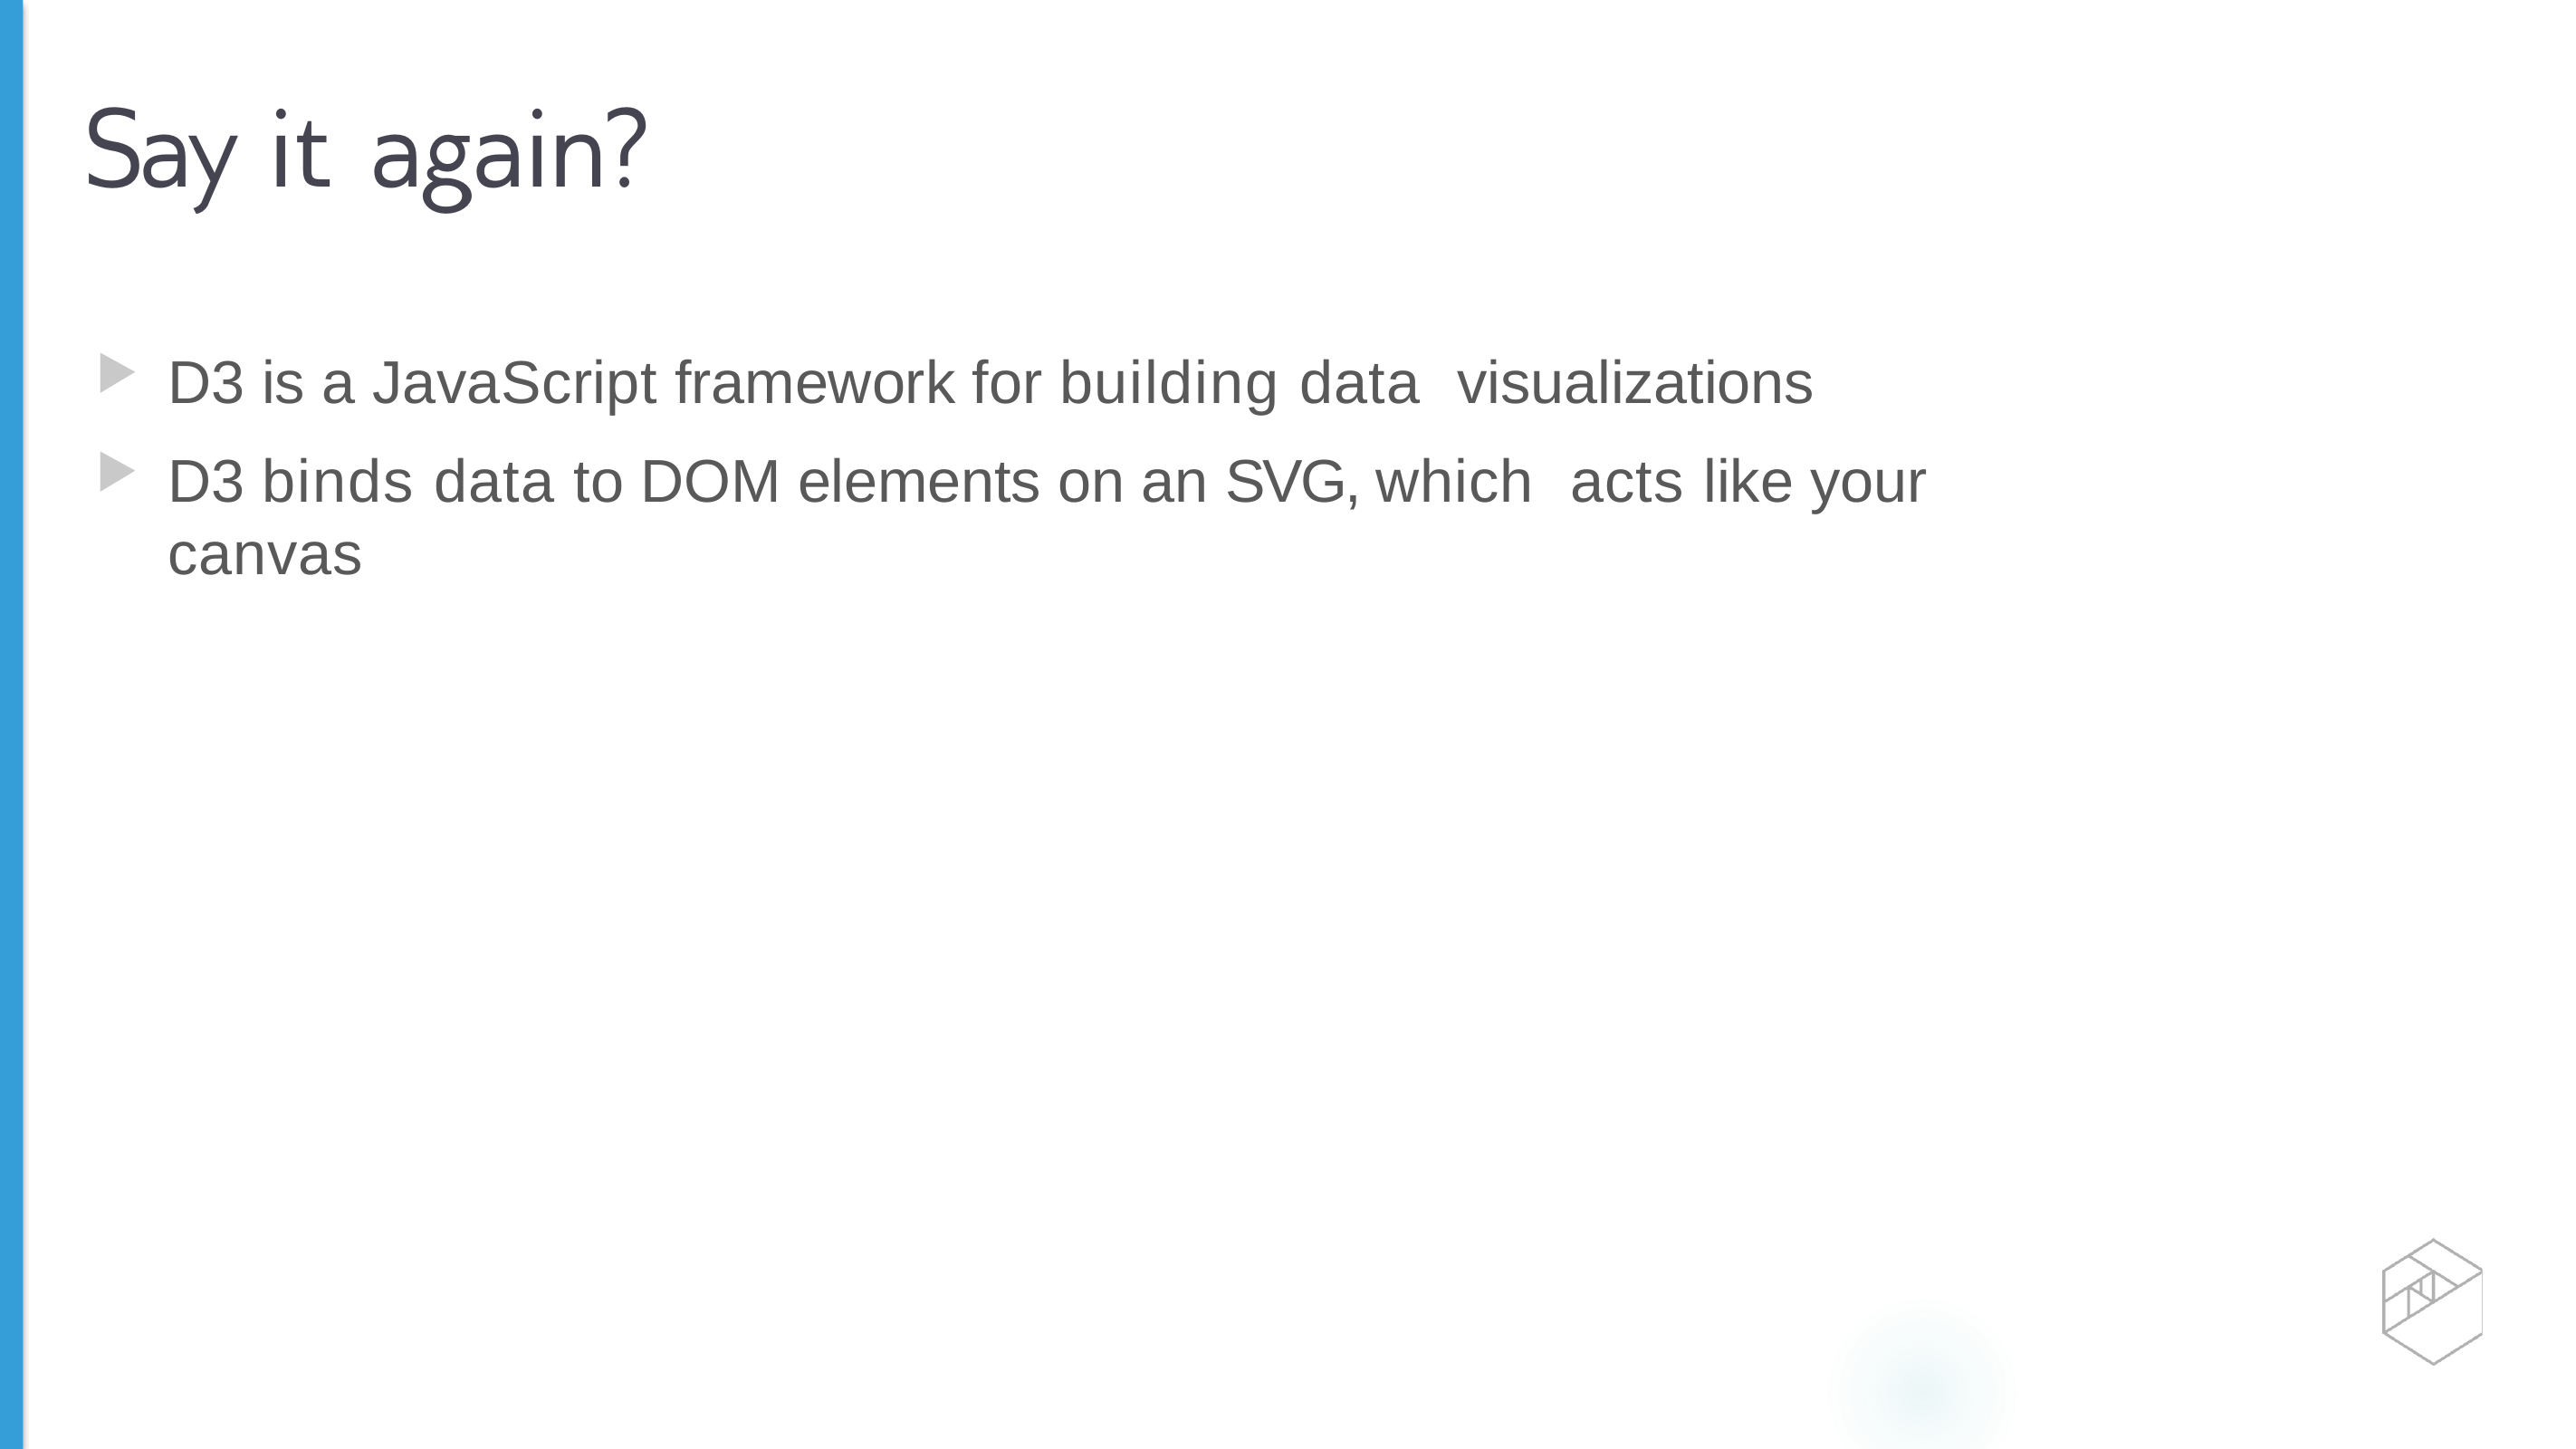

# Say it again?
D3 is a JavaScript framework for building data  visualizations
D3 binds data to DOM elements on an SVG, which  acts like your canvas